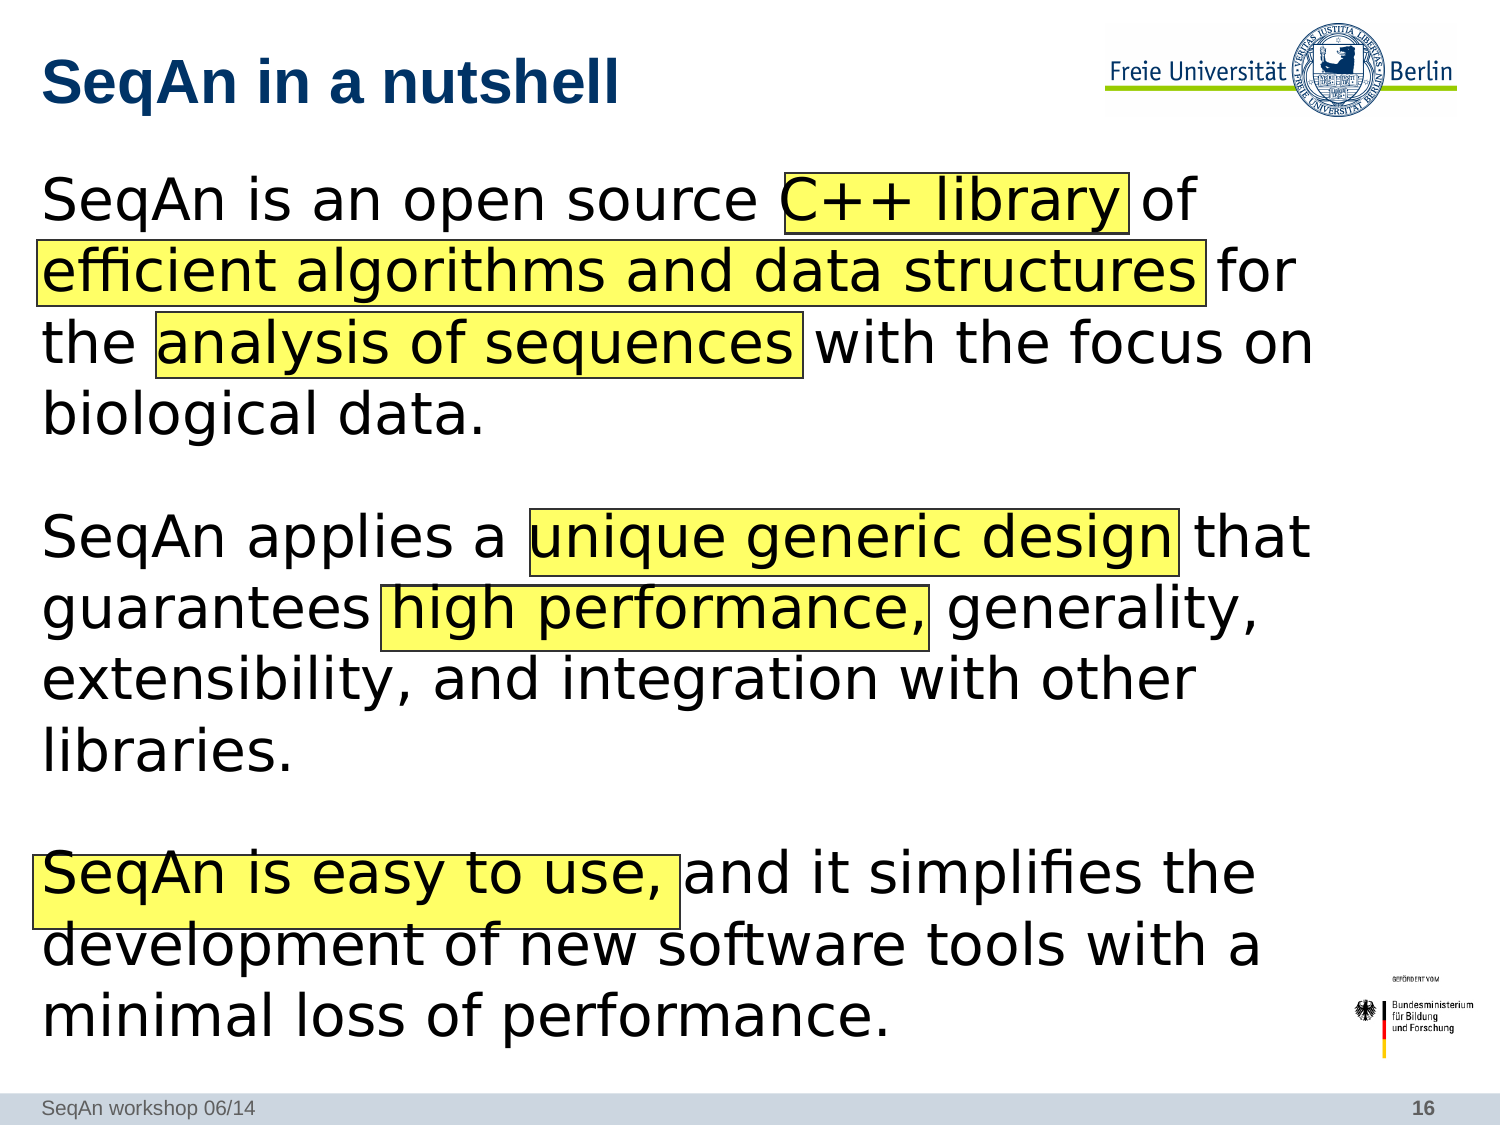

# SeqAn in a nutshell
SeqAn is an open source C++ library of efficient algorithms and data structures for the analysis of sequences with the focus on biological data.
SeqAn applies a unique generic design that guarantees high performance, generality, extensibility, and integration with other libraries.
SeqAn is easy to use, and it simplifies the development of new software tools with a minimal loss of performance.